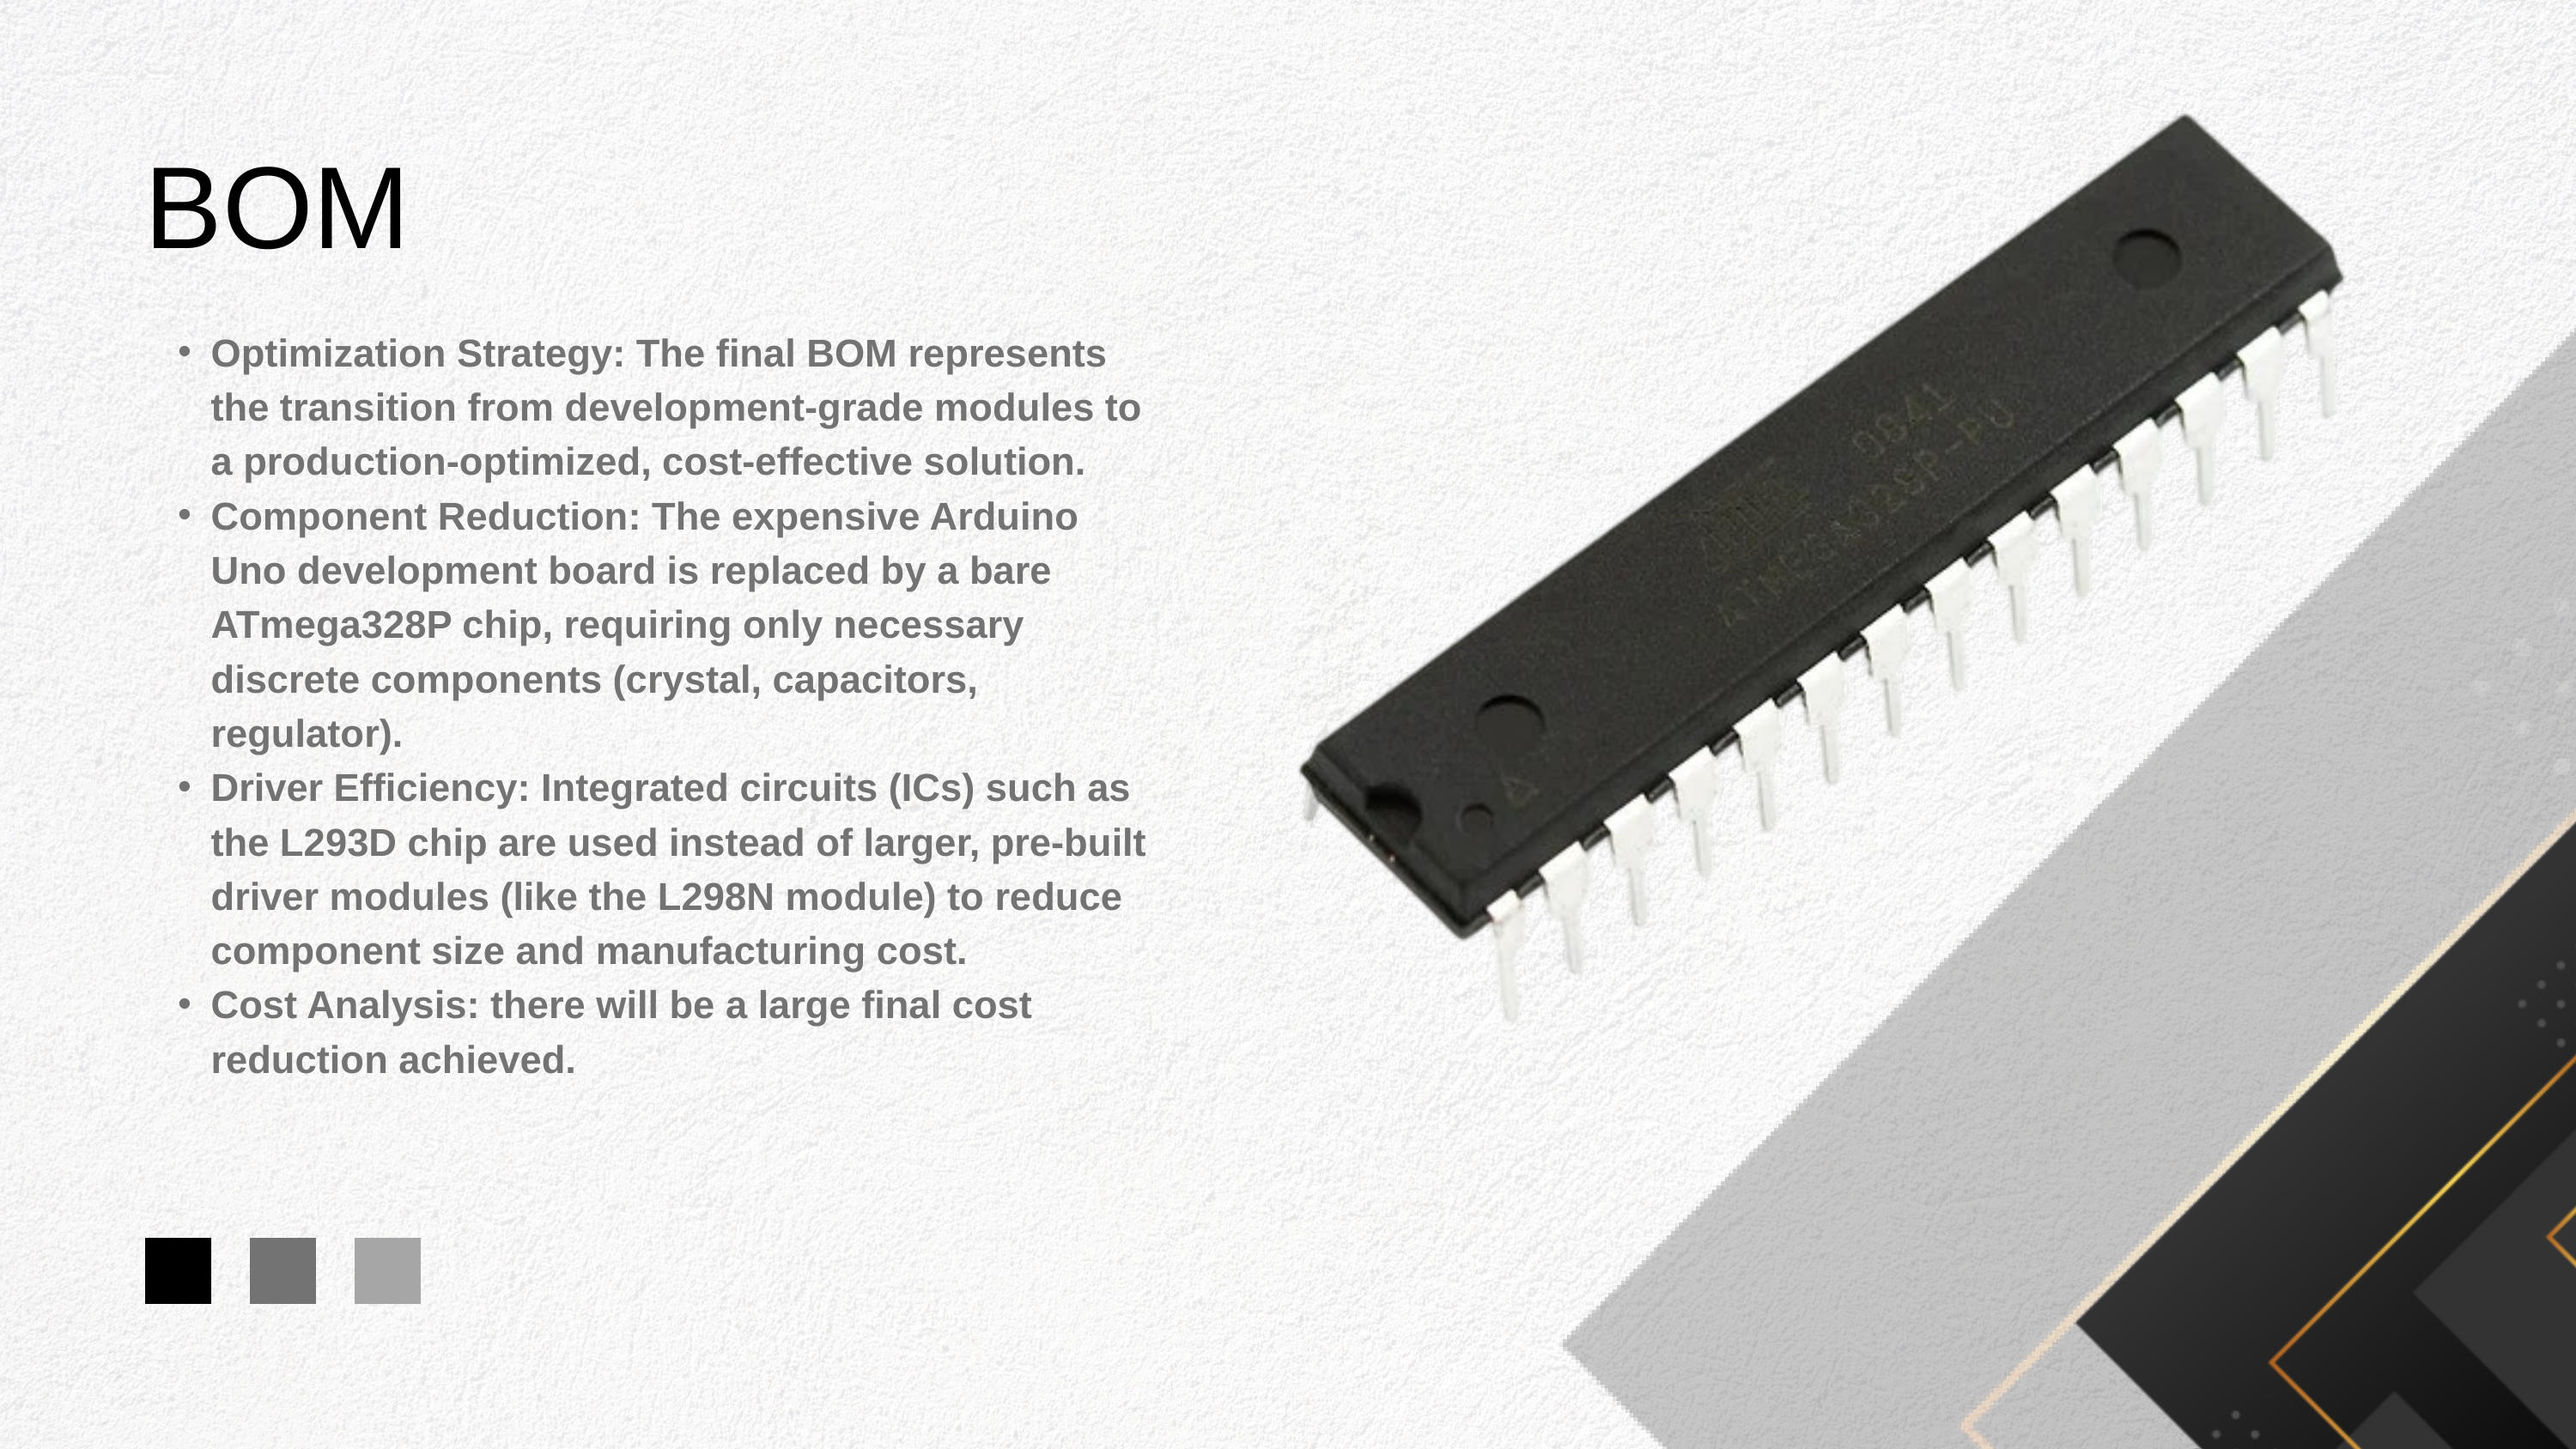

BOM

Optimization Strategy: The final BOM represents the transition from development-grade modules to a production-optimized, cost-effective solution.
Component Reduction: The expensive Arduino Uno development board is replaced by a bare ATmega328P chip, requiring only necessary discrete components (crystal, capacitors, regulator).
Driver Efficiency: Integrated circuits (ICs) such as the L293D chip are used instead of larger, pre-built driver modules (like the L298N module) to reduce component size and manufacturing cost.
Cost Analysis: there will be a large final cost reduction achieved.